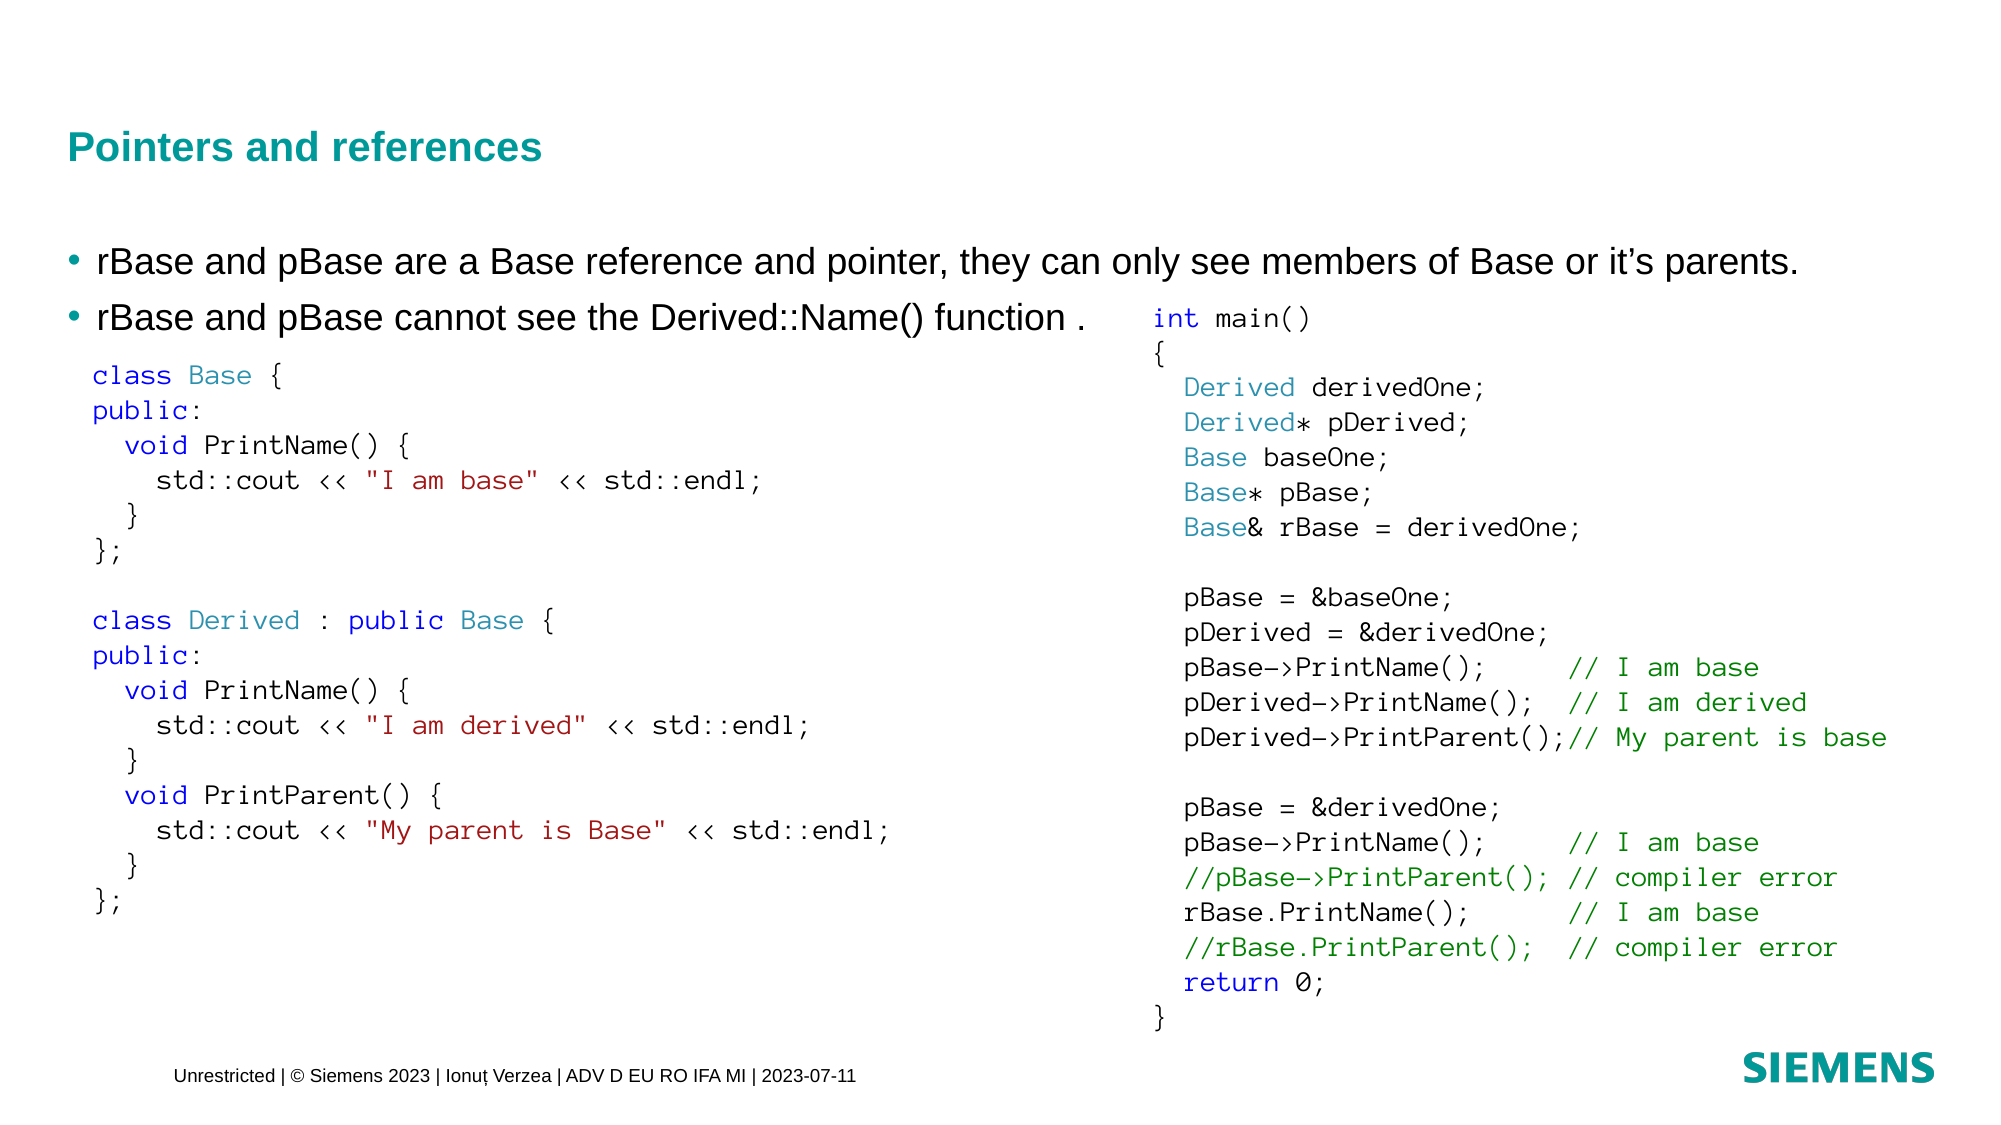

# Pointers and references
rBase and pBase are a Base reference and pointer, they can only see members of Base or it’s parents.
rBase and pBase cannot see the Derived::Name() function .

int main()
{
  Derived derivedOne;
  Derived* pDerived;
  Base baseOne;
  Base* pBase;
  Base& rBase = derivedOne;

  pBase = &baseOne;
  pDerived = &derivedOne;
  pBase->PrintName();     // I am base
  pDerived->PrintName();  // I am derived
  pDerived->PrintParent();// My parent is base

  pBase = &derivedOne;
  pBase->PrintName();     // I am base
  //pBase->PrintParent(); // compiler error
  rBase.PrintName();      // I am base
  //rBase.PrintParent();  // compiler error
  return 0;
}
class Base {
public:
  void PrintName() {
    std::cout << "I am base" << std::endl;
  }
};

class Derived : public Base {
public:
  void PrintName() {
    std::cout << "I am derived" << std::endl;
  }
  void PrintParent() {
    std::cout << "My parent is Base" << std::endl;
  }
};
Unrestricted | © Siemens 2023 | Ionuț Verzea | ADV D EU RO IFA MI | 2023-07-11